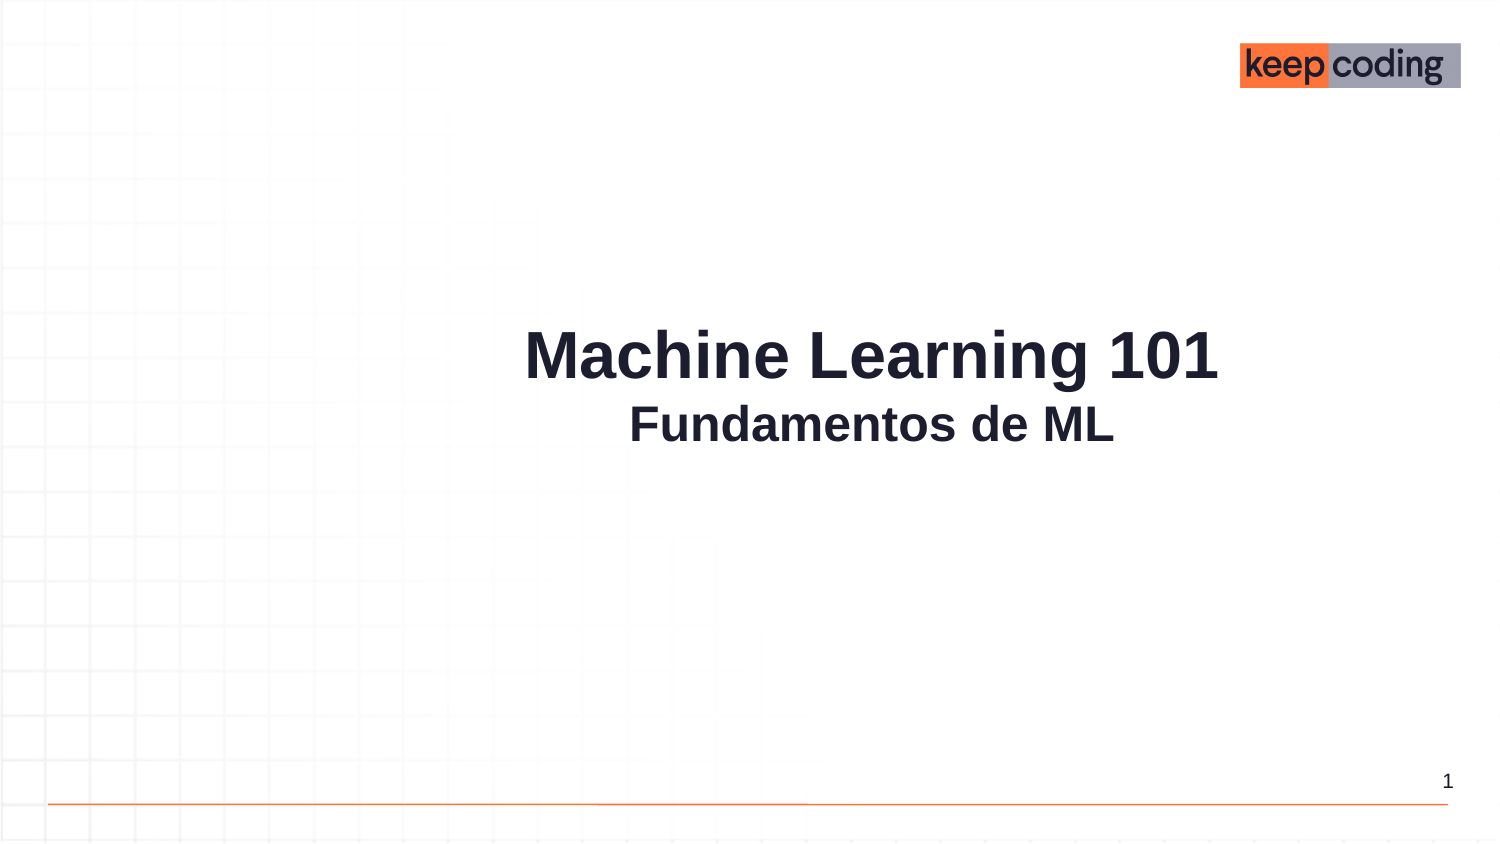

Machine Learning 101
Fundamentos de ML
1